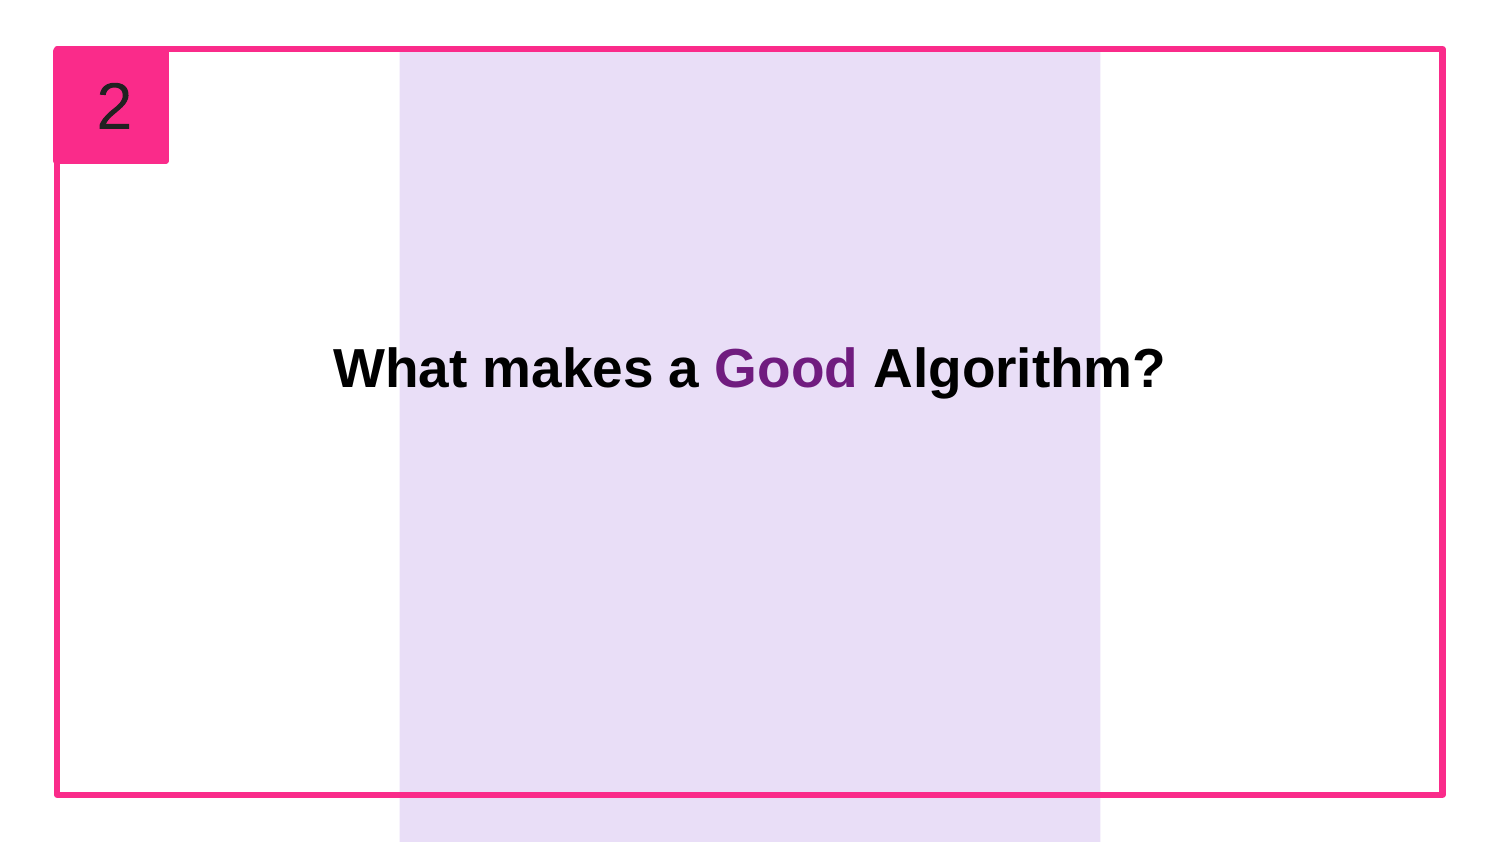

2
# What makes a Good Algorithm?